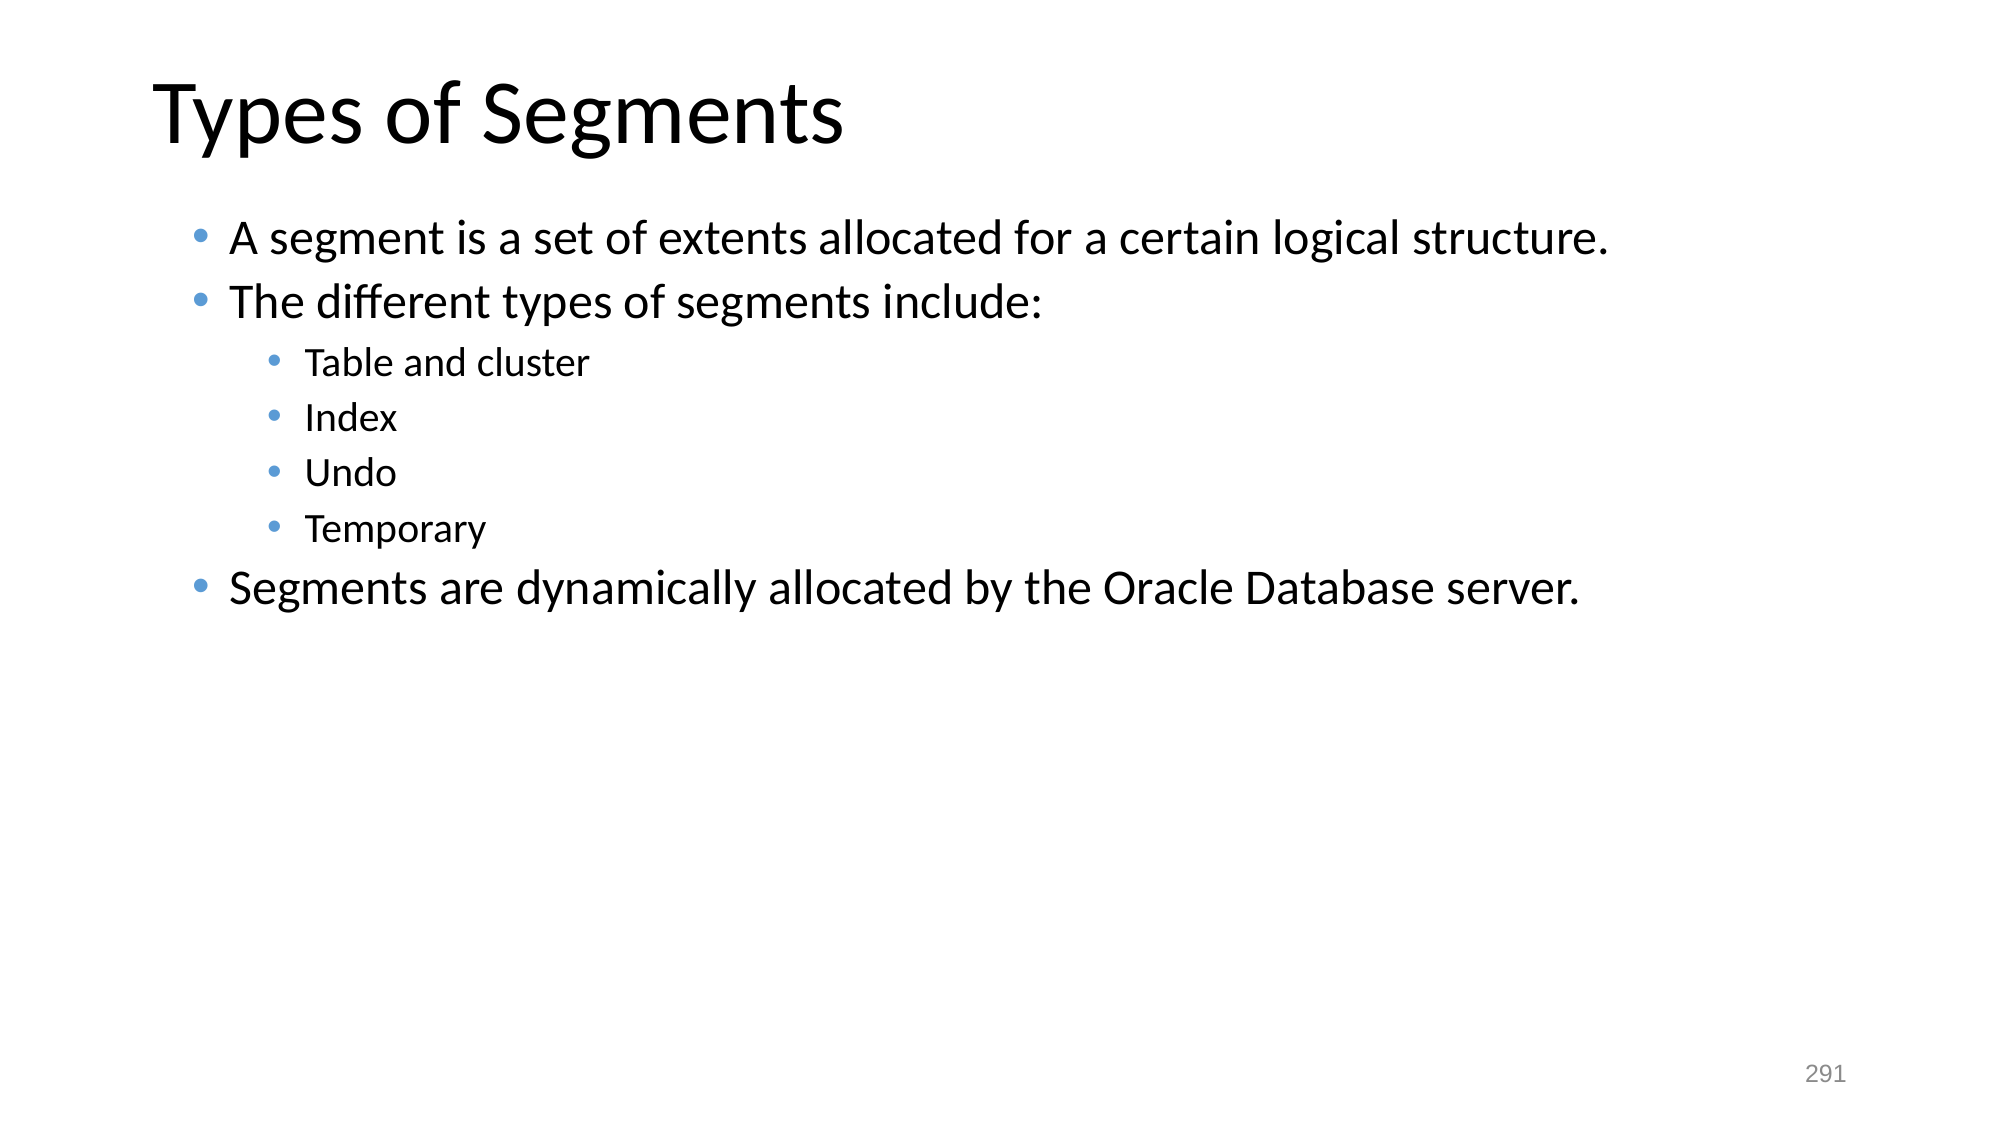

# Types of Segments
A segment is a set of extents allocated for a certain logical structure.
The different types of segments include:
Table and cluster
Index
Undo
Temporary
Segments are dynamically allocated by the Oracle Database server.
291